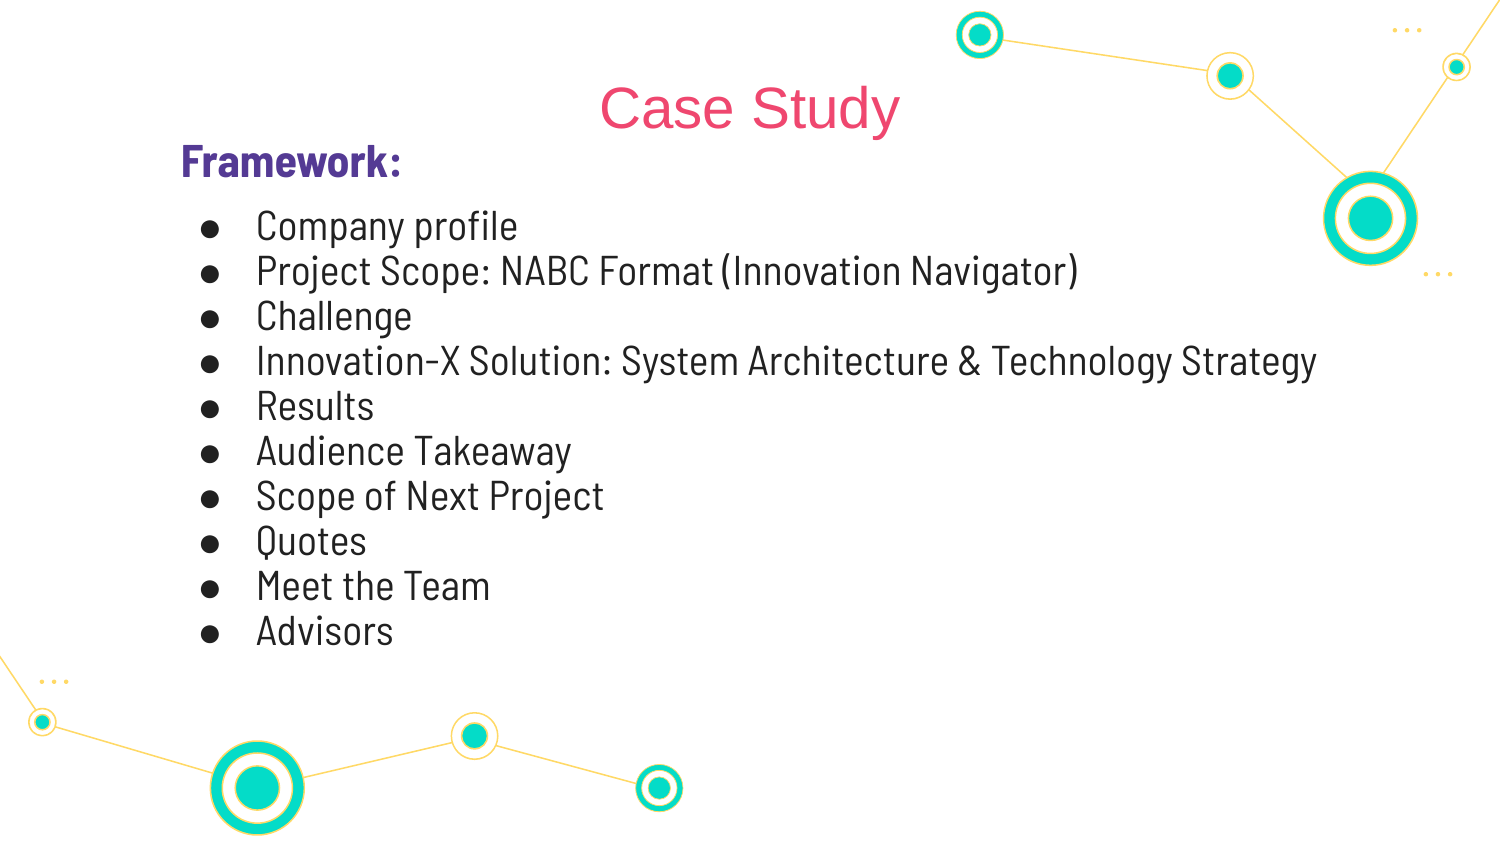

# Case Study
Framework:
Company profile
Project Scope: NABC Format (Innovation Navigator)
Challenge
Innovation-X Solution: System Architecture & Technology Strategy
Results
Audience Takeaway
Scope of Next Project
Quotes
Meet the Team
Advisors